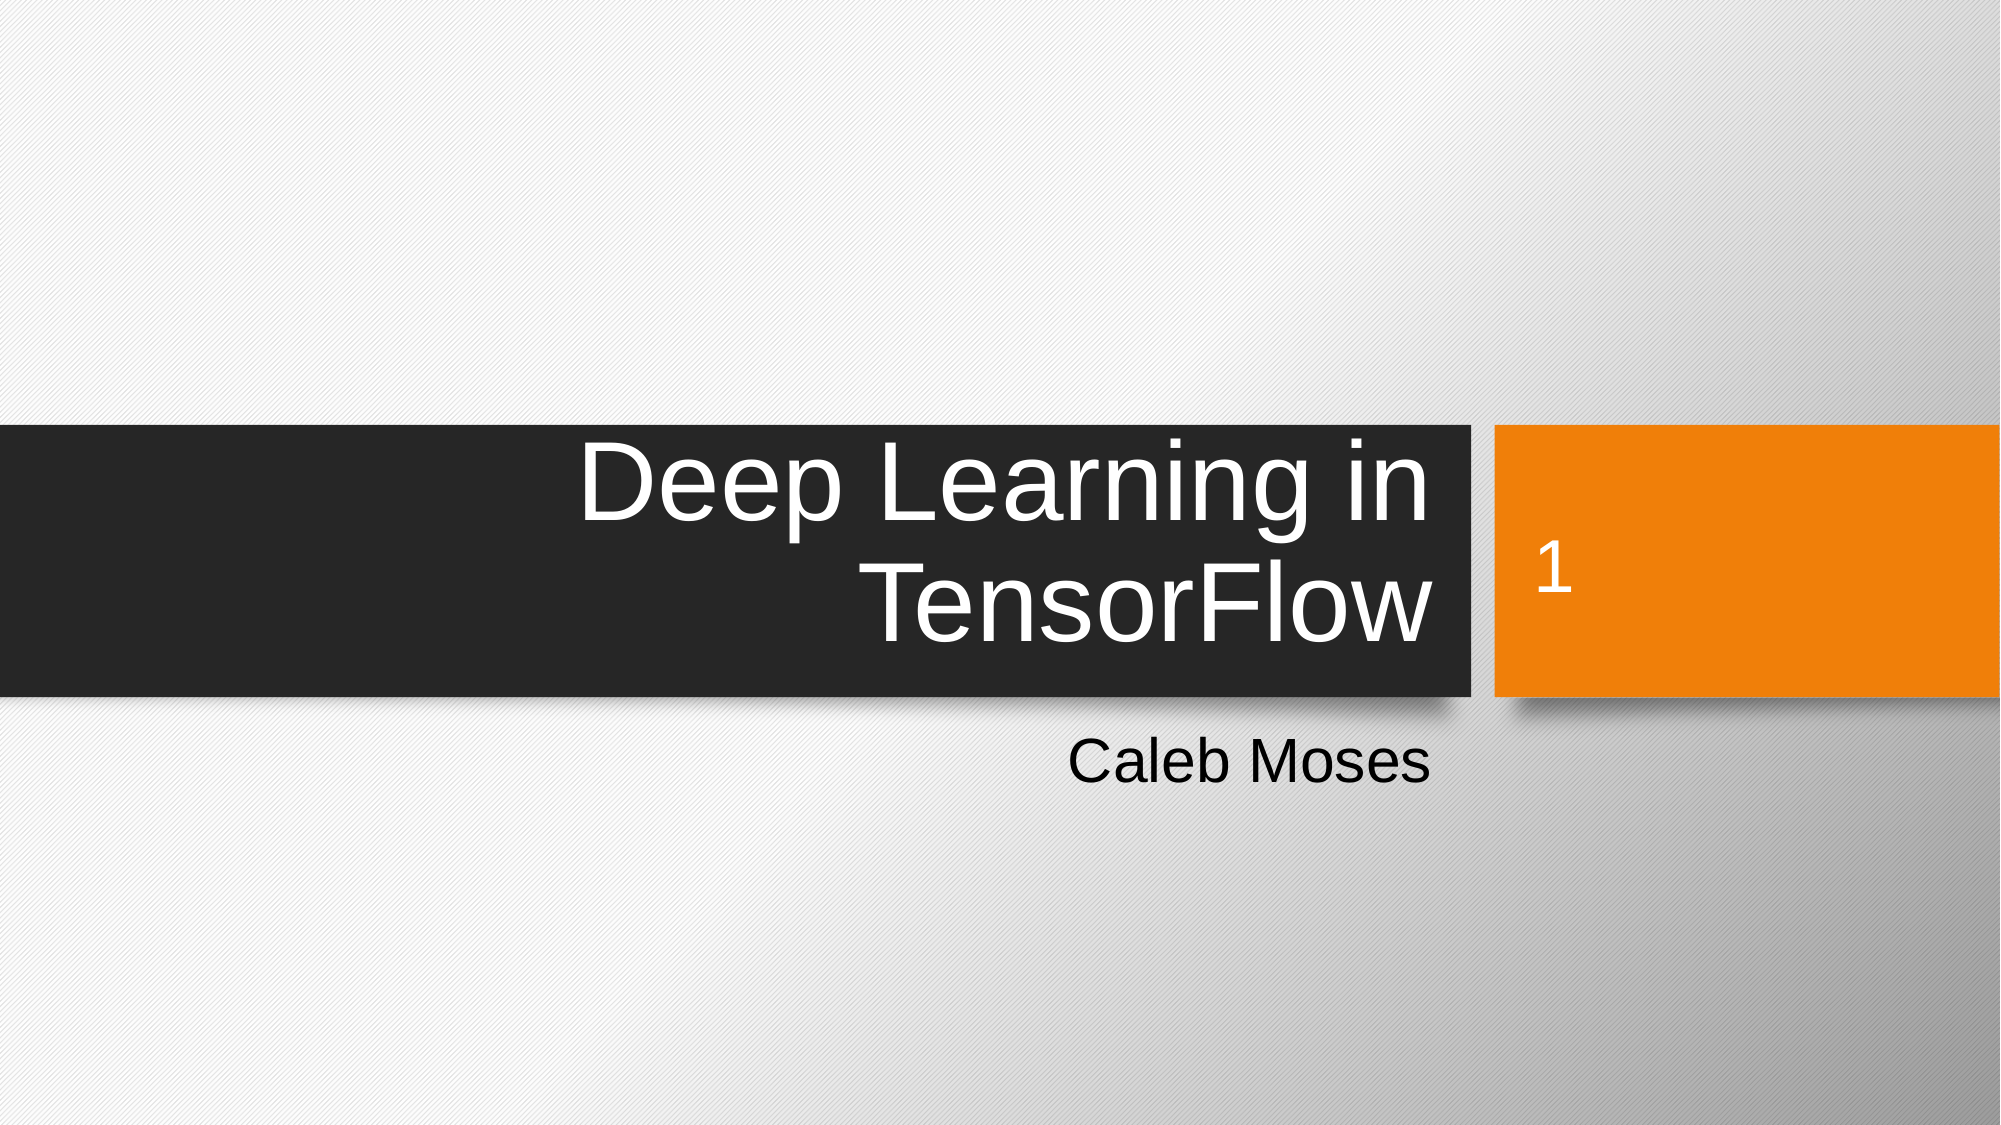

# Deep Learning in TensorFlow
1
Caleb Moses